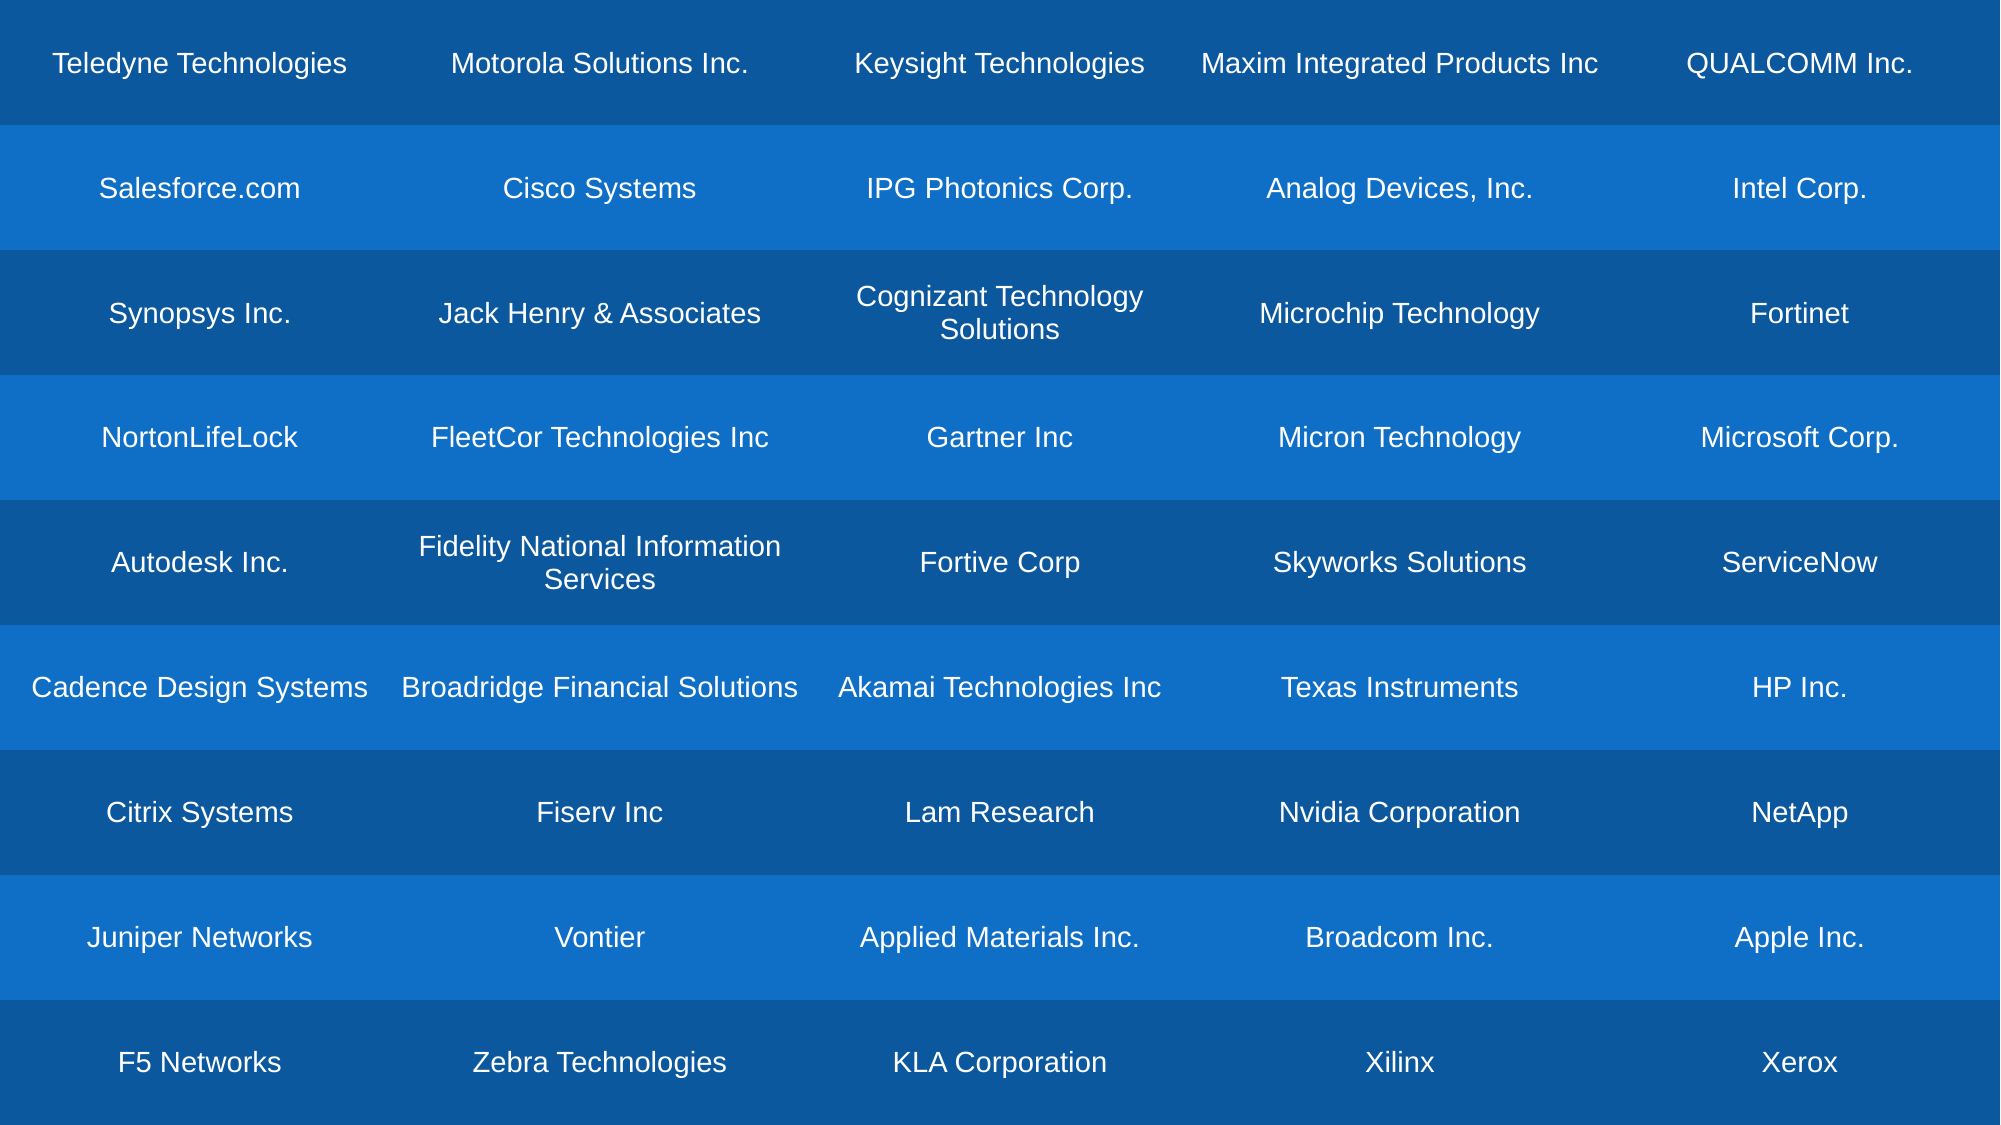

| Teledyne Technologies | Motorola Solutions Inc. | Keysight Technologies | Maxim Integrated Products Inc | QUALCOMM Inc. |
| --- | --- | --- | --- | --- |
| Salesforce.com | Cisco Systems | IPG Photonics Corp. | Analog Devices, Inc. | Intel Corp. |
| Synopsys Inc. | Jack Henry & Associates | Cognizant Technology Solutions | Microchip Technology | Fortinet |
| NortonLifeLock | FleetCor Technologies Inc | Gartner Inc | Micron Technology | Microsoft Corp. |
| Autodesk Inc. | Fidelity National Information Services | Fortive Corp | Skyworks Solutions | ServiceNow |
| Cadence Design Systems | Broadridge Financial Solutions | Akamai Technologies Inc | Texas Instruments | HP Inc. |
| Citrix Systems | Fiserv Inc | Lam Research | Nvidia Corporation | NetApp |
| Juniper Networks | Vontier | Applied Materials Inc. | Broadcom Inc. | Apple Inc. |
| F5 Networks | Zebra Technologies | KLA Corporation | Xilinx | Xerox |
#